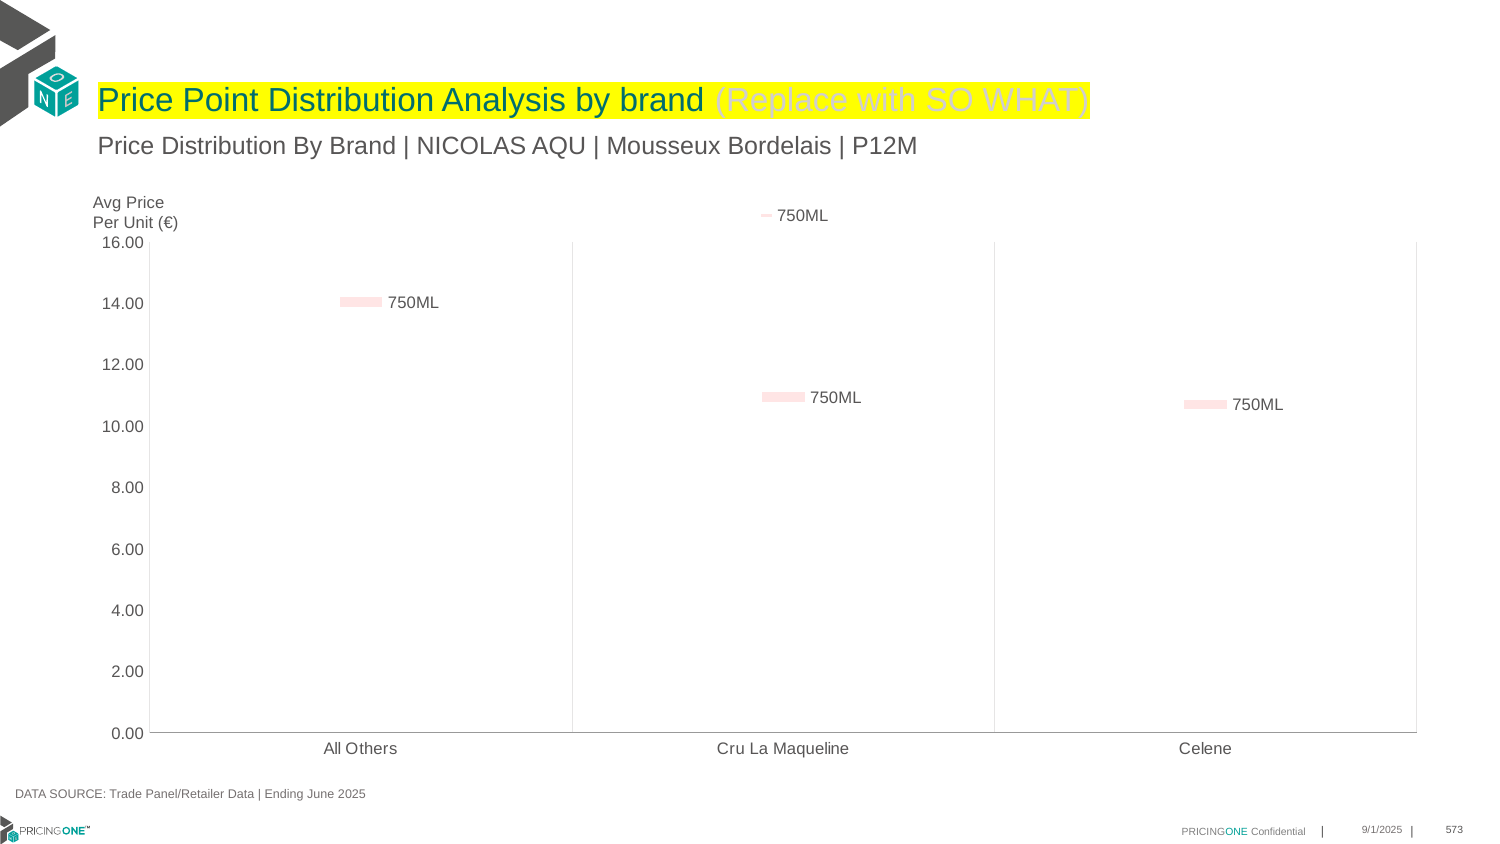

# Price Point Distribution Analysis by brand (Replace with SO WHAT)
Price Distribution By Brand | NICOLAS AQU | Mousseux Bordelais | P12M

### Chart

| Category | 750ML |
|---|---|
| All Others | 14.0397 |
| Cru La Maqueline | 10.9453 |
| Celene | 10.7027 |
Avg Price
Per Unit (€)
DATA SOURCE: Trade Panel/Retailer Data | Ending June 2025
9/1/2025
573